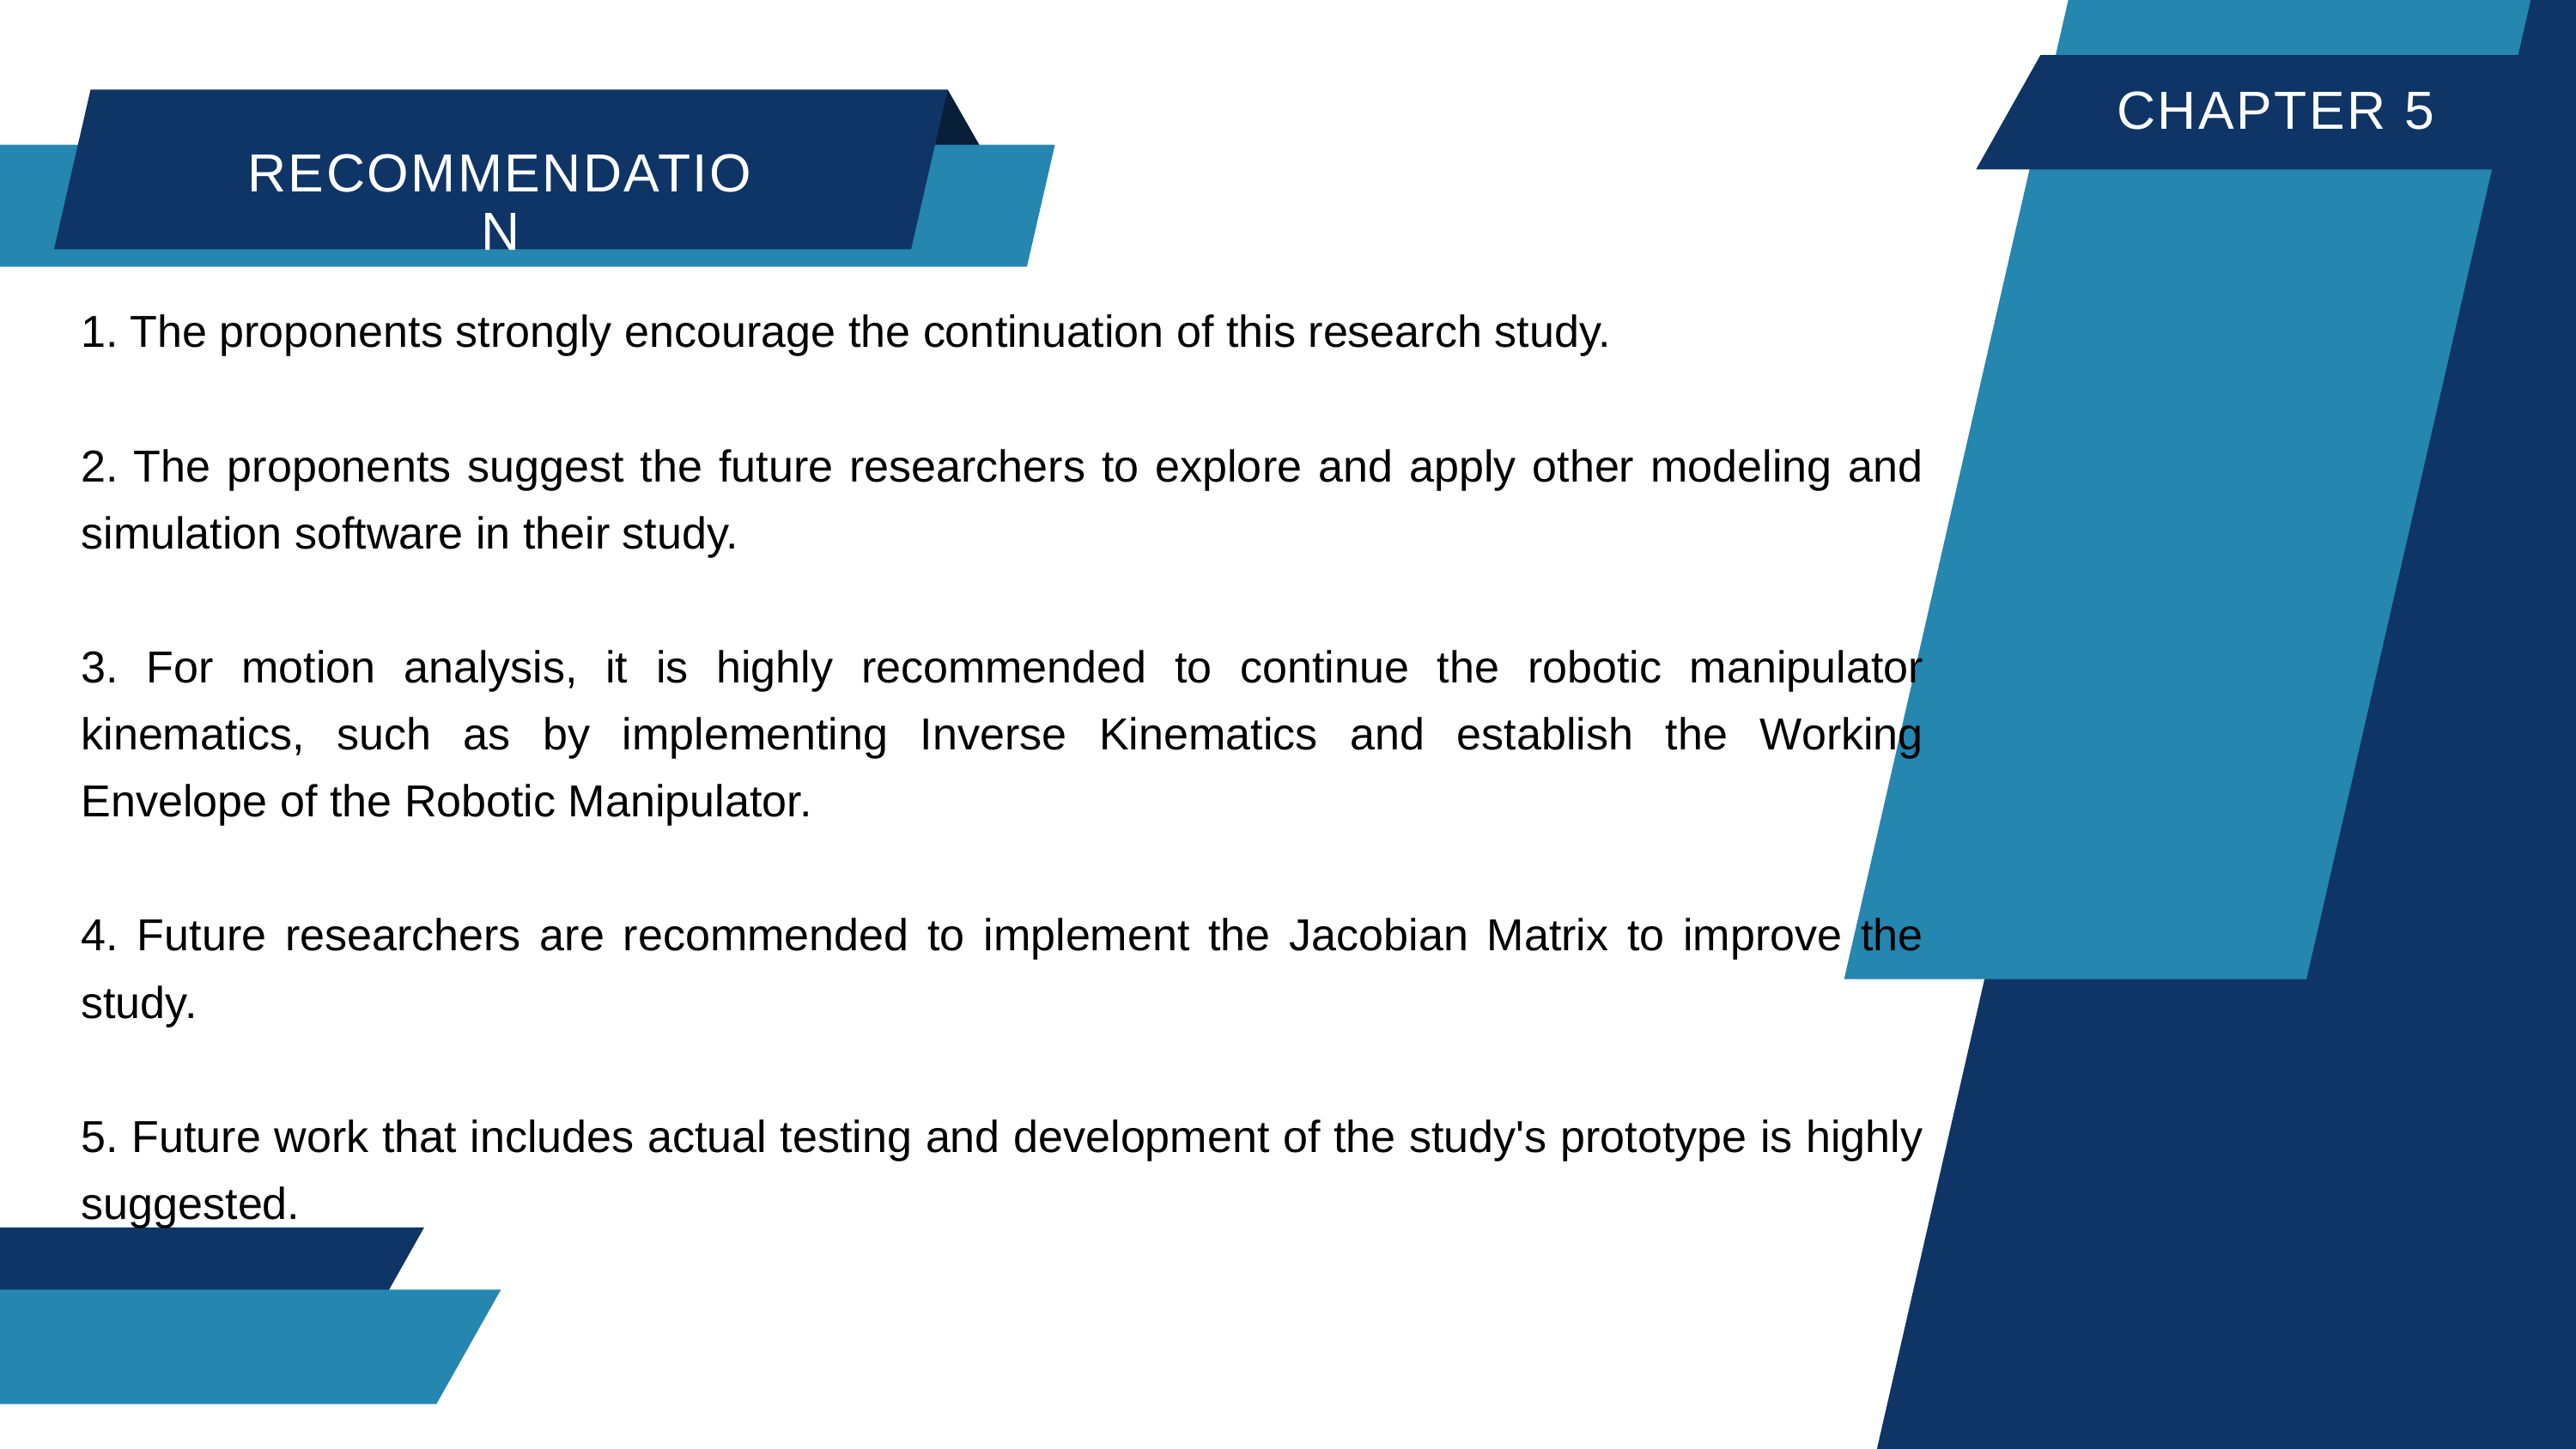

c
CHAPTER 5

RECOMMENDATION

1. The proponents strongly encourage the continuation of this research study.

2. The proponents suggest the future researchers to explore and apply other modeling and simulation software in their study.

3. For motion analysis, it is highly recommended to continue the robotic manipulator kinematics, such as by implementing Inverse Kinematics and establish the Working Envelope of the Robotic Manipulator.

4. Future researchers are recommended to implement the Jacobian Matrix to improve the study.

5. Future work that includes actual testing and development of the study's prototype is highly suggested.